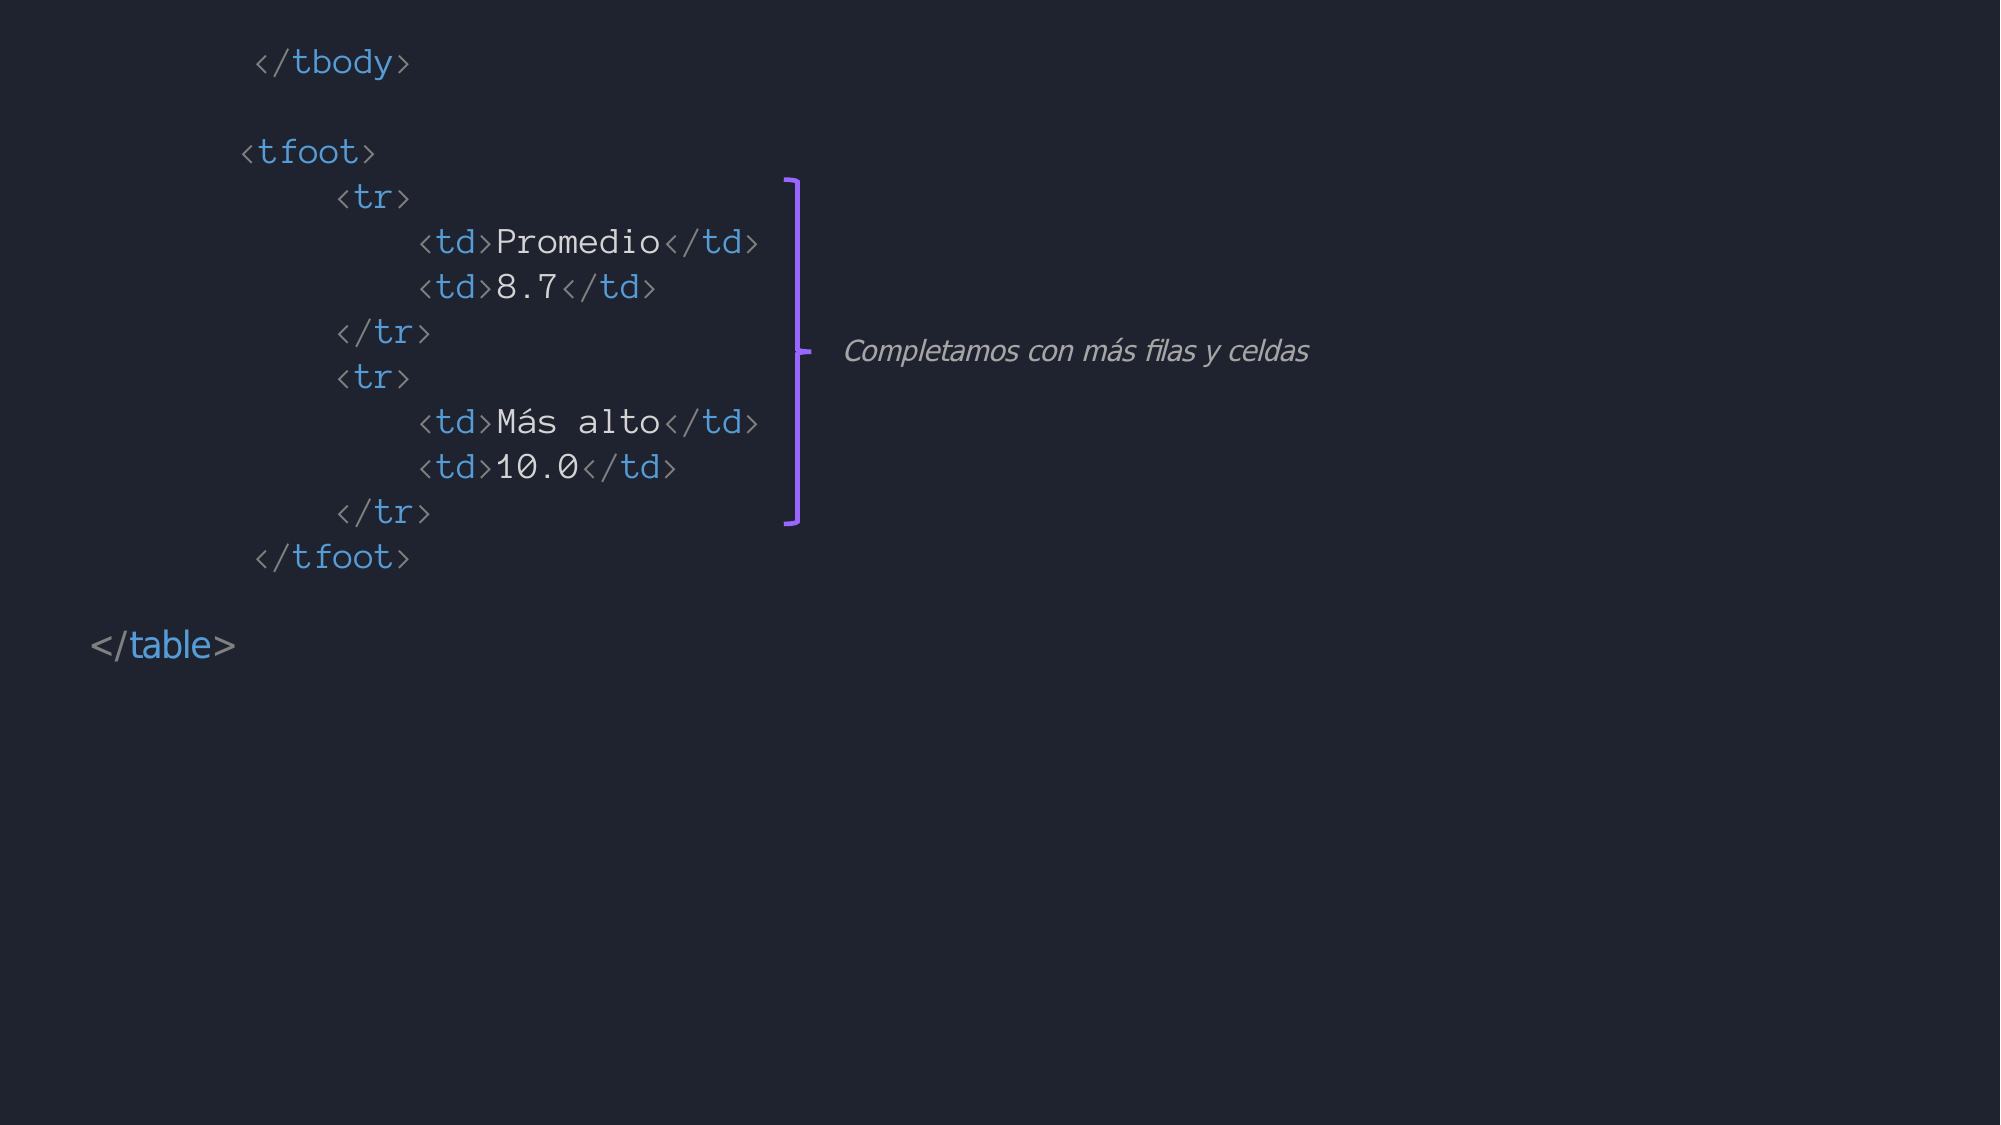

</tbody>

	<tfoot>
            <tr>
                <td>Promedio</td>
                <td>8.7</td>
            </tr>
            <tr>
                <td>Más alto</td>
                <td>10.0</td>
            </tr>
        </tfoot>

</table>

Completamos con más filas y celdas